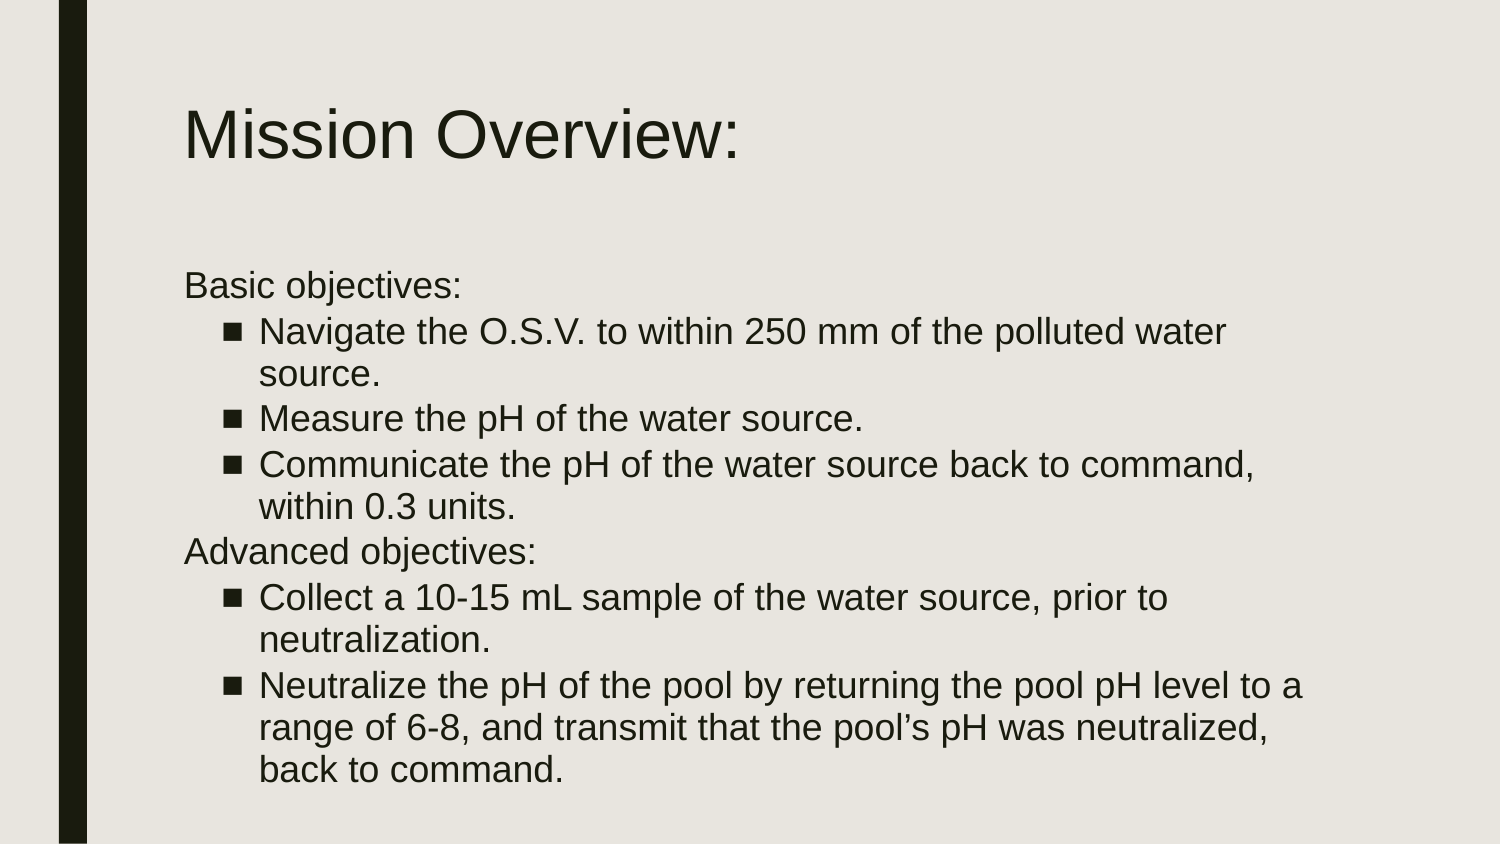

# Mission Overview:
Basic objectives:
Navigate the O.S.V. to within 250 mm of the polluted water source.
Measure the pH of the water source.
Communicate the pH of the water source back to command, within 0.3 units.
Advanced objectives:
Collect a 10-15 mL sample of the water source, prior to neutralization.
Neutralize the pH of the pool by returning the pool pH level to a range of 6-8, and transmit that the pool’s pH was neutralized, back to command.